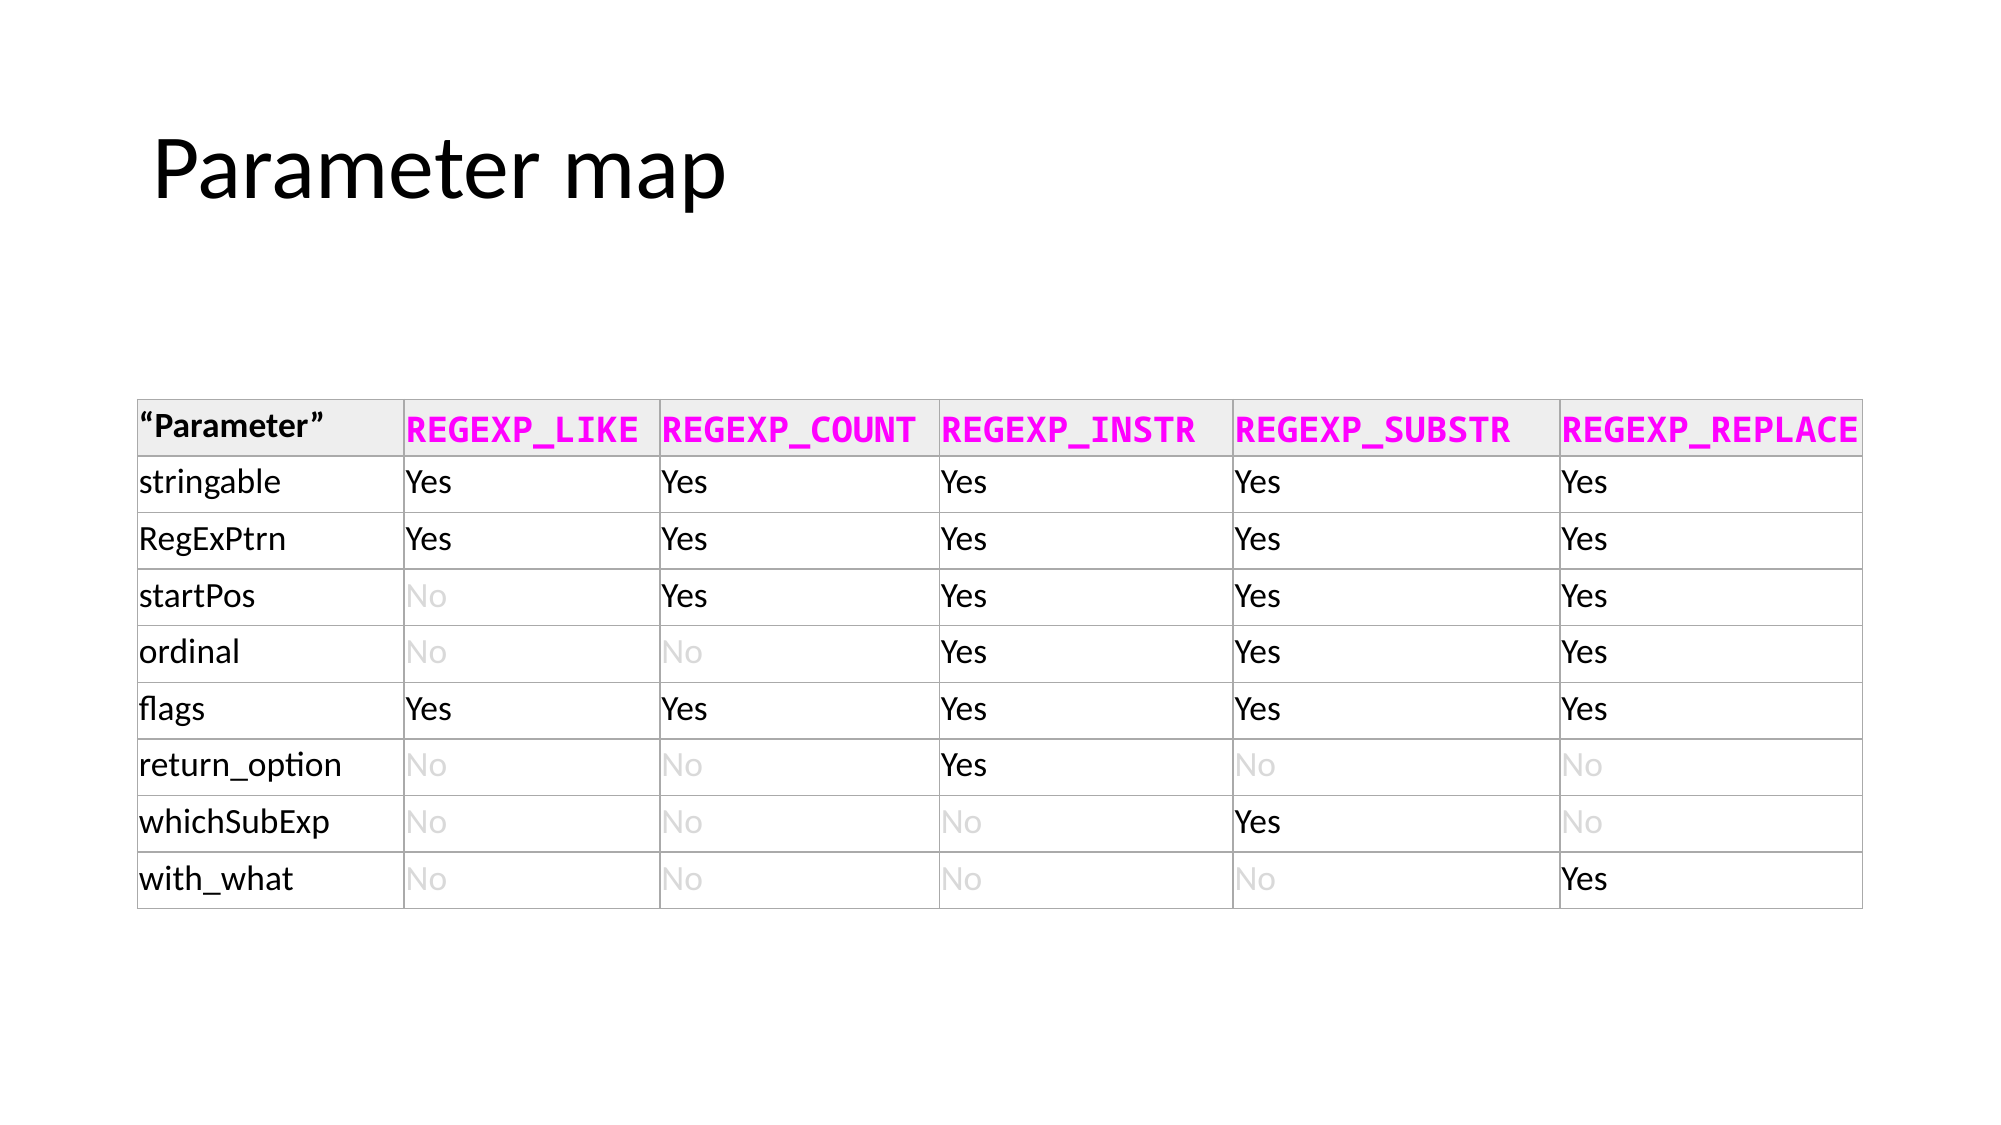

# Parameter map
| “Parameter” | REGEXP\_LIKE | REGEXP\_COUNT | REGEXP\_INSTR | REGEXP\_SUBSTR | REGEXP\_REPLACE |
| --- | --- | --- | --- | --- | --- |
| stringable | Yes | Yes | Yes | Yes | Yes |
| RegExPtrn | Yes | Yes | Yes | Yes | Yes |
| startPos | No | Yes | Yes | Yes | Yes |
| ordinal | No | No | Yes | Yes | Yes |
| flags | Yes | Yes | Yes | Yes | Yes |
| return\_option | No | No | Yes | No | No |
| whichSubExp | No | No | No | Yes | No |
| with\_what | No | No | No | No | Yes |